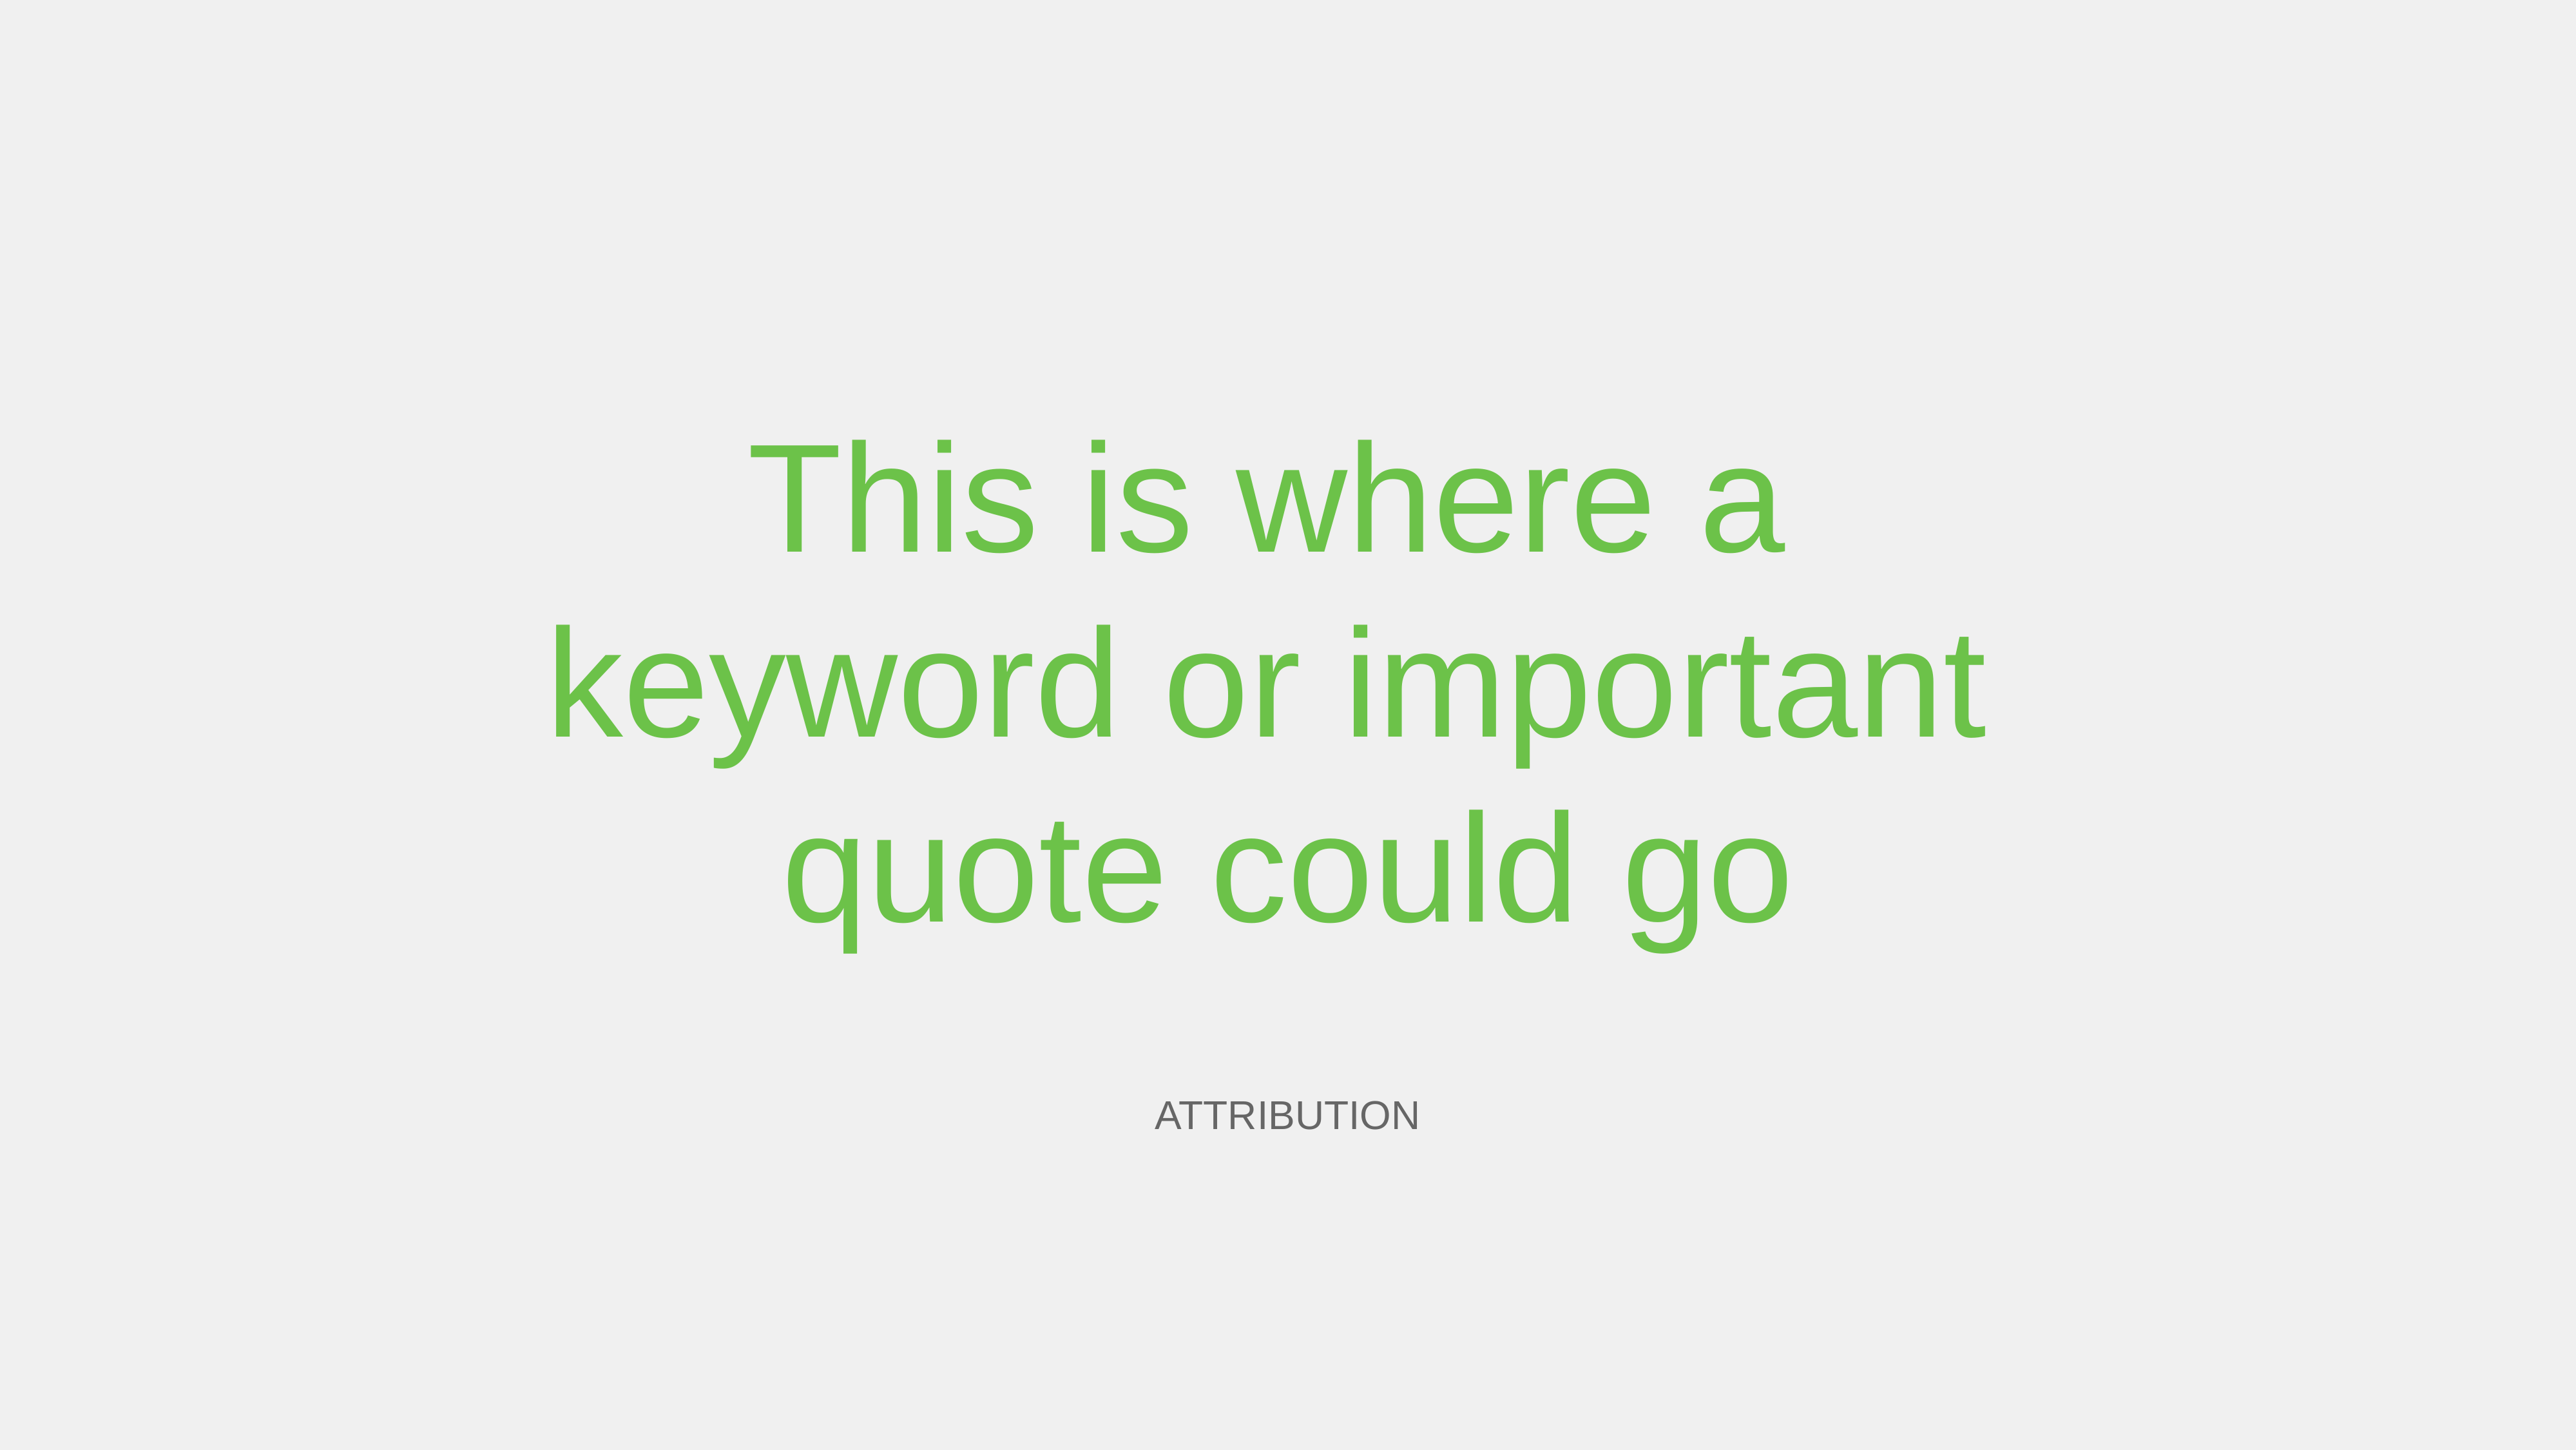

# This is where a keyword or important quote could go
ATTRIBUTION